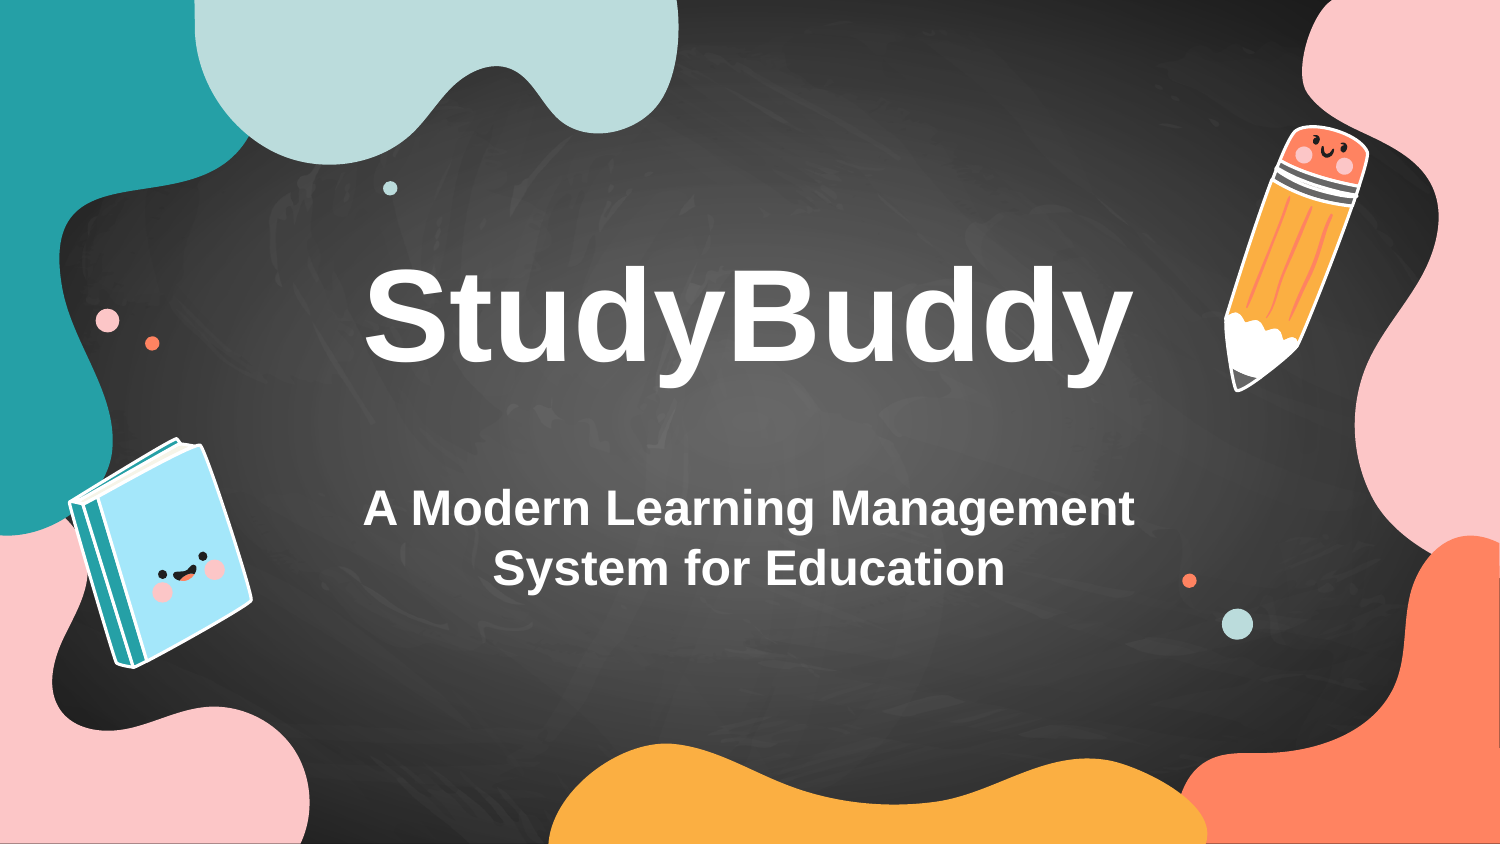

# StudyBuddy

A Modern Learning Management System for Education